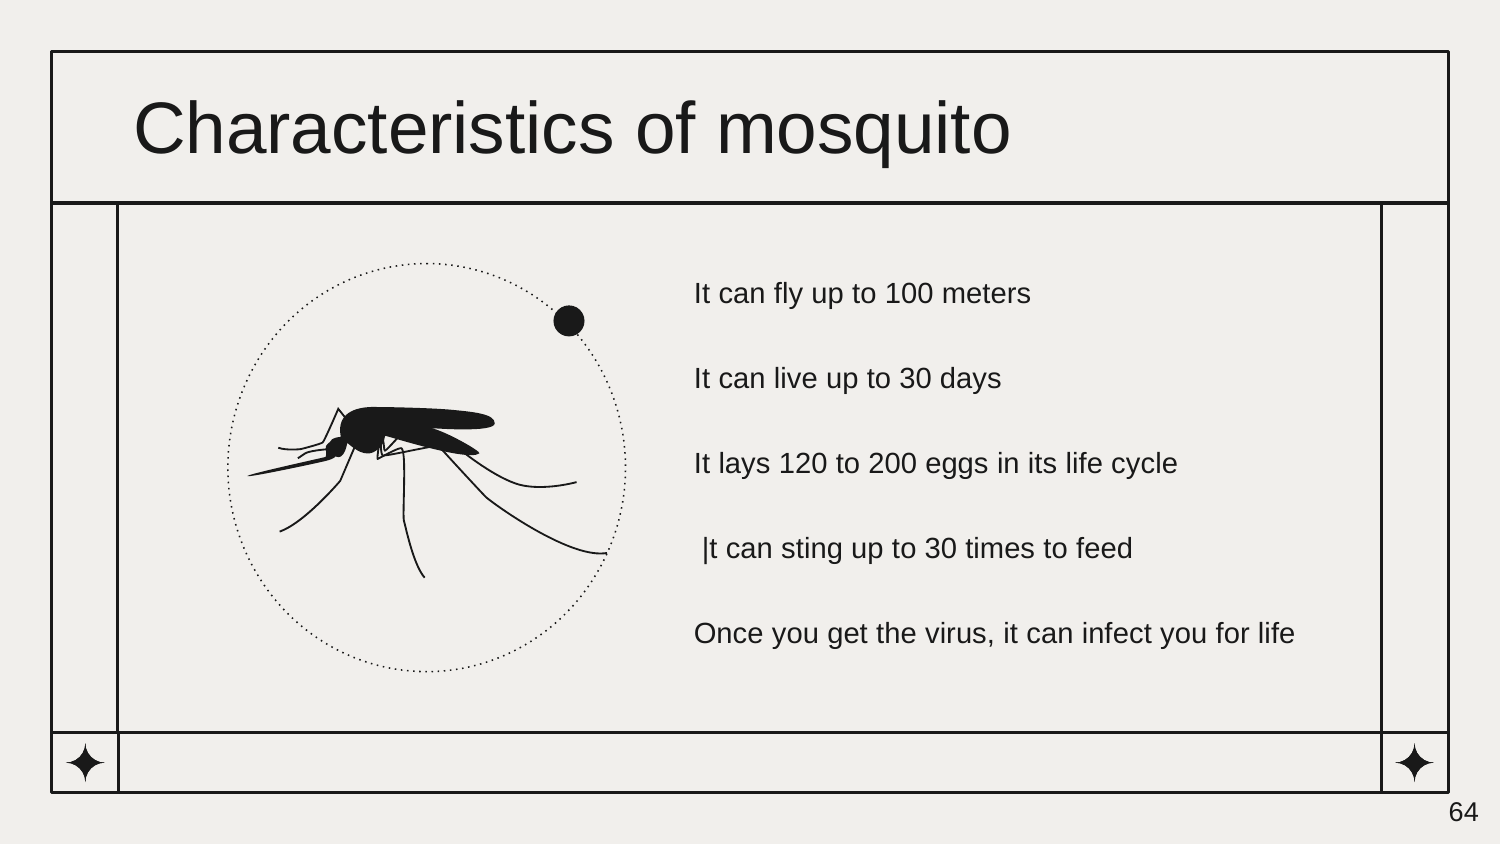

# Characteristics of mosquito
It can fly up to 100 meters

It can live up to 30 days

It lays 120 to 200 eggs in its life cycle
 |t can sting up to 30 times to feed
Once you get the virus, it can infect you for life

64